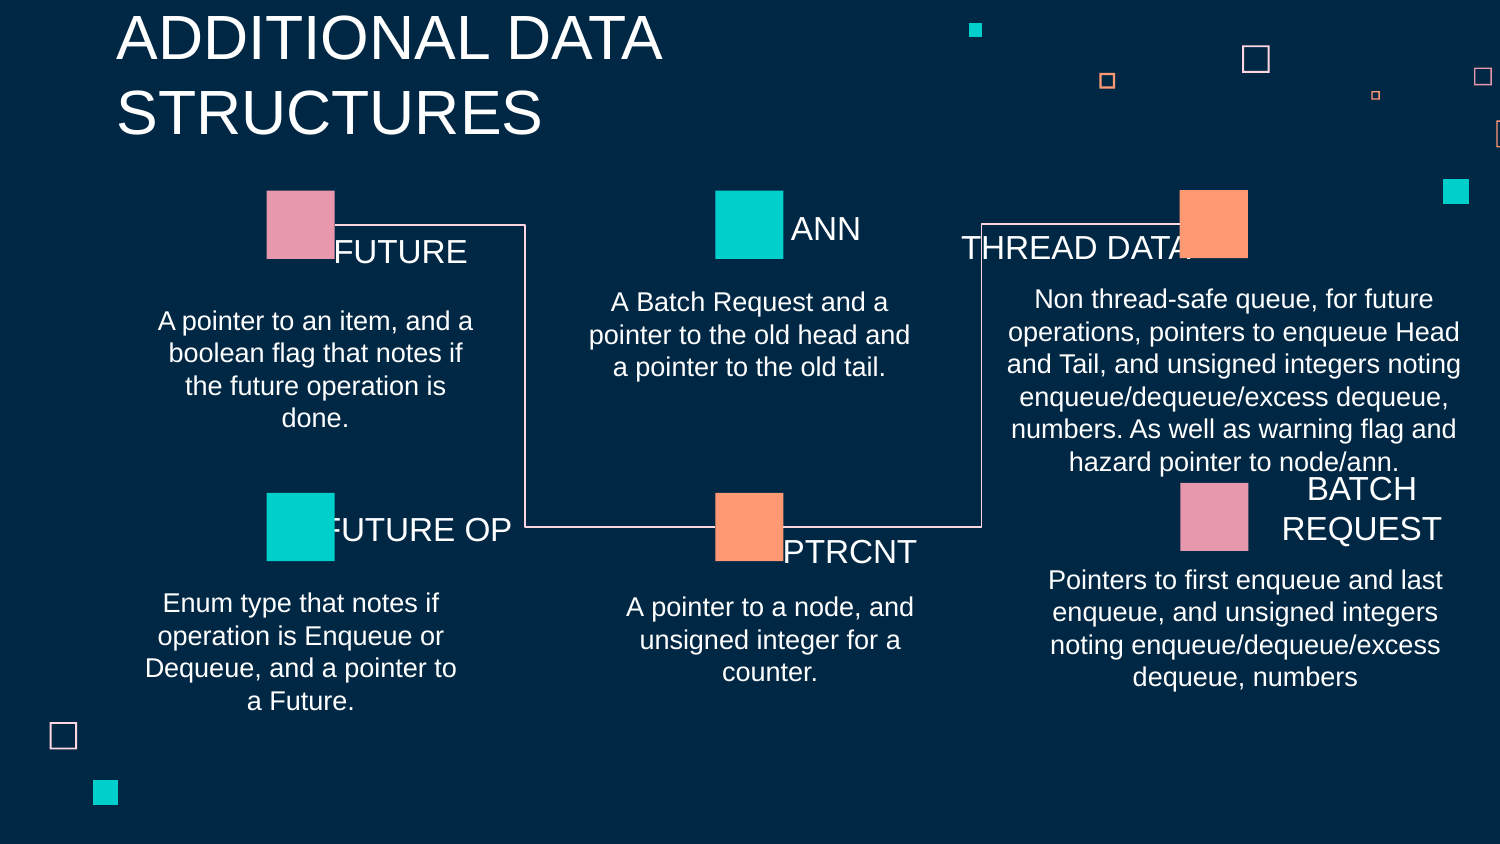

ADDITIONAL DATA STRUCTURES
ANN

THREAD DATA
# FUTURE
Non thread-safe queue, for future operations, pointers to enqueue Head and Tail, and unsigned integers noting enqueue/dequeue/excess dequeue, numbers. As well as warning flag and hazard pointer to node/ann.
A Batch Request and a pointer to the old head and a pointer to the old tail.
A pointer to an item, and a boolean flag that notes if the future operation is done.

BATCH REQUEST
FUTURE OP

PTRCNT
Pointers to first enqueue and last enqueue, and unsigned integers noting enqueue/dequeue/excess dequeue, numbers
Enum type that notes if operation is Enqueue or Dequeue, and a pointer to a Future.
A pointer to a node, and unsigned integer for a counter.